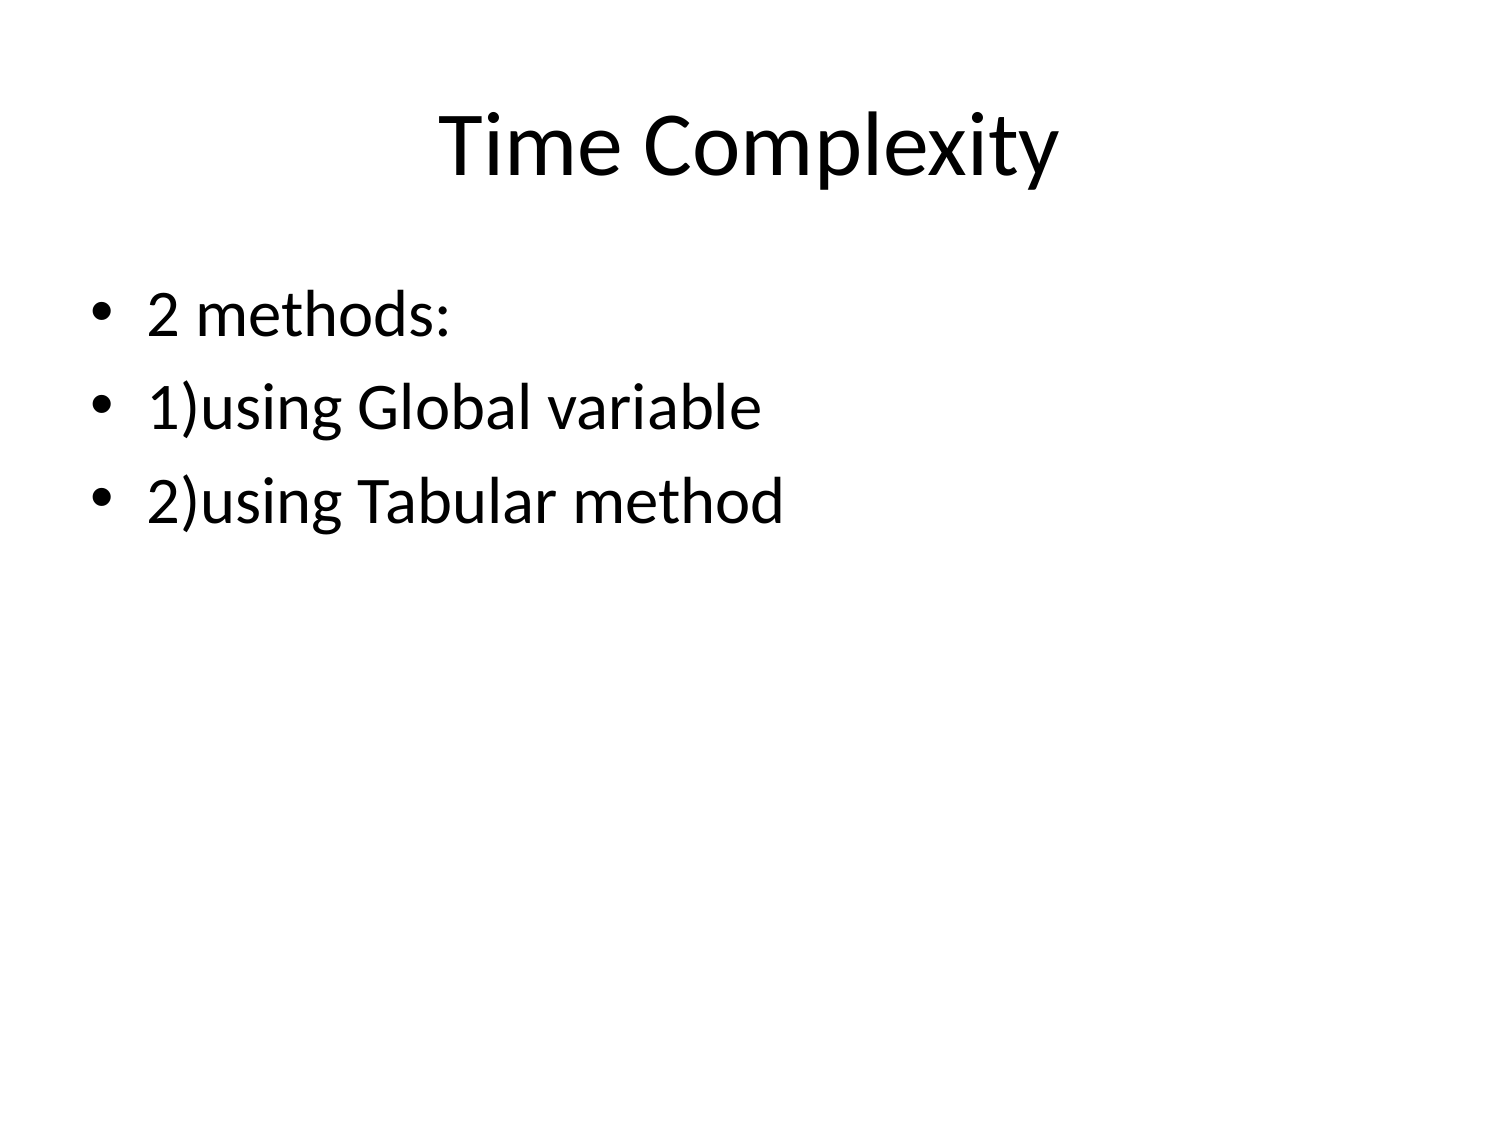

# Time Complexity
2 methods:
1)using Global variable
2)using Tabular method